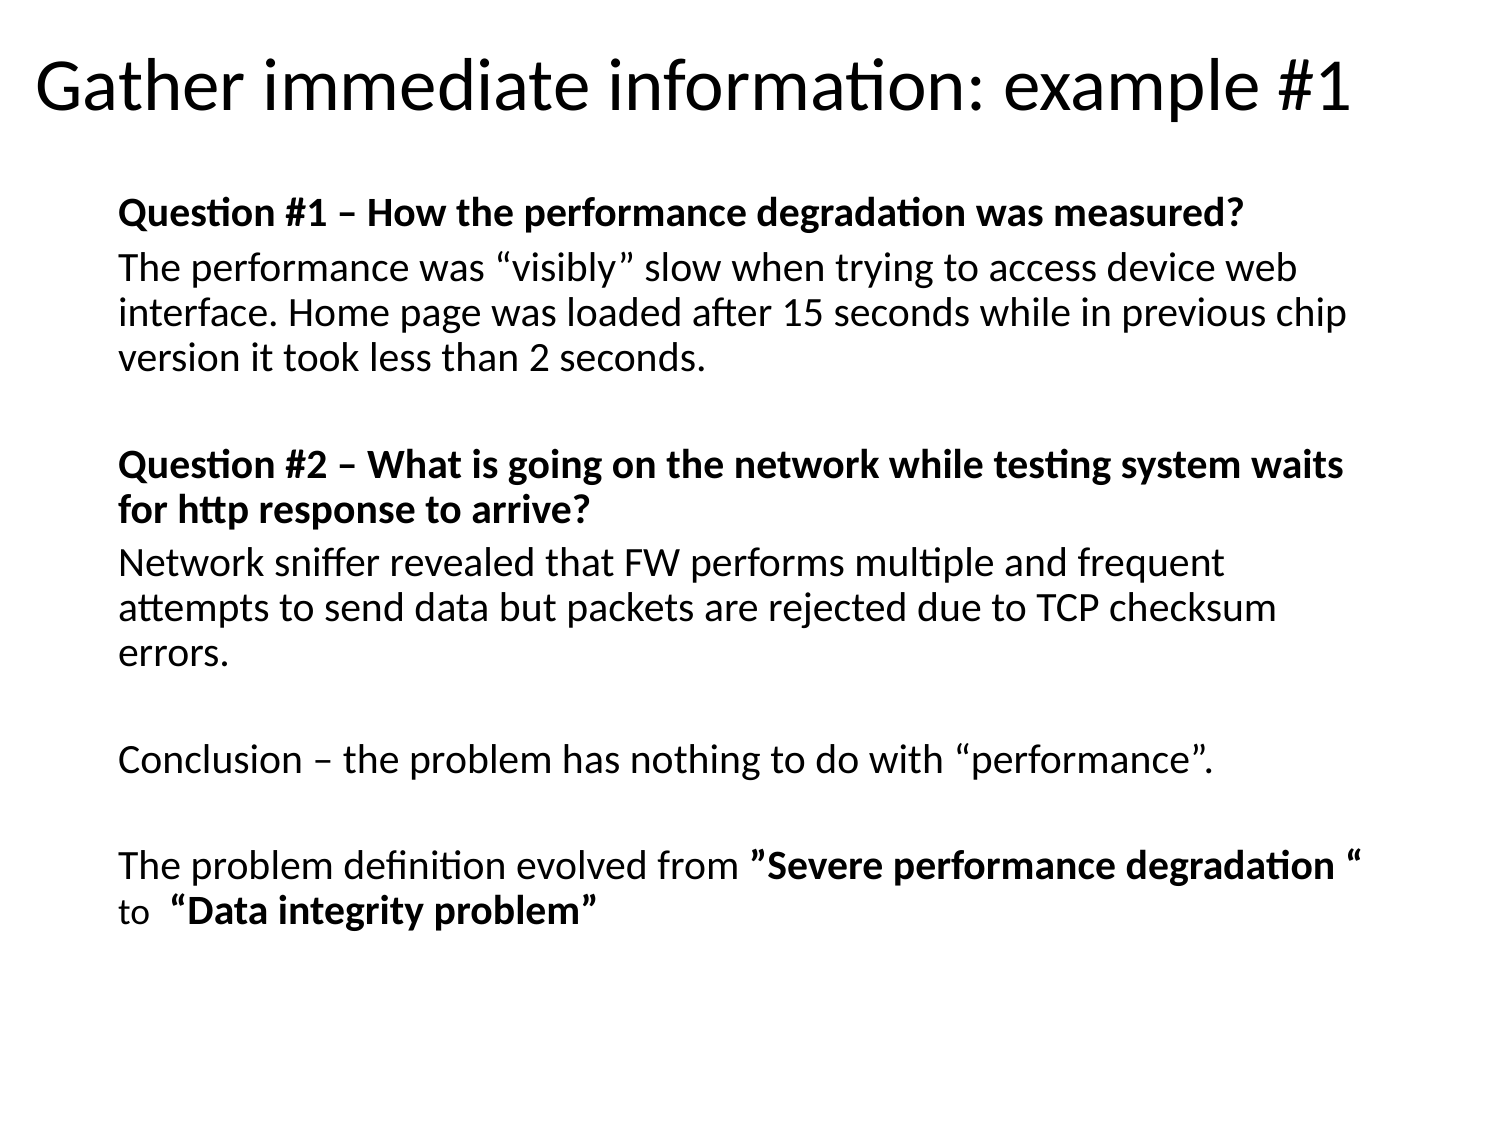

# Gather immediate information: example #1
	Question #1 – How the performance degradation was measured?
	The performance was “visibly” slow when trying to access device web interface. Home page was loaded after 15 seconds while in previous chip version it took less than 2 seconds.

	Question #2 – What is going on the network while testing system waits for http response to arrive?
	Network sniffer revealed that FW performs multiple and frequent attempts to send data but packets are rejected due to TCP checksum errors.

	Conclusion – the problem has nothing to do with “performance”.

	The problem definition evolved from ”Severe performance degradation “ to  “Data integrity problem”